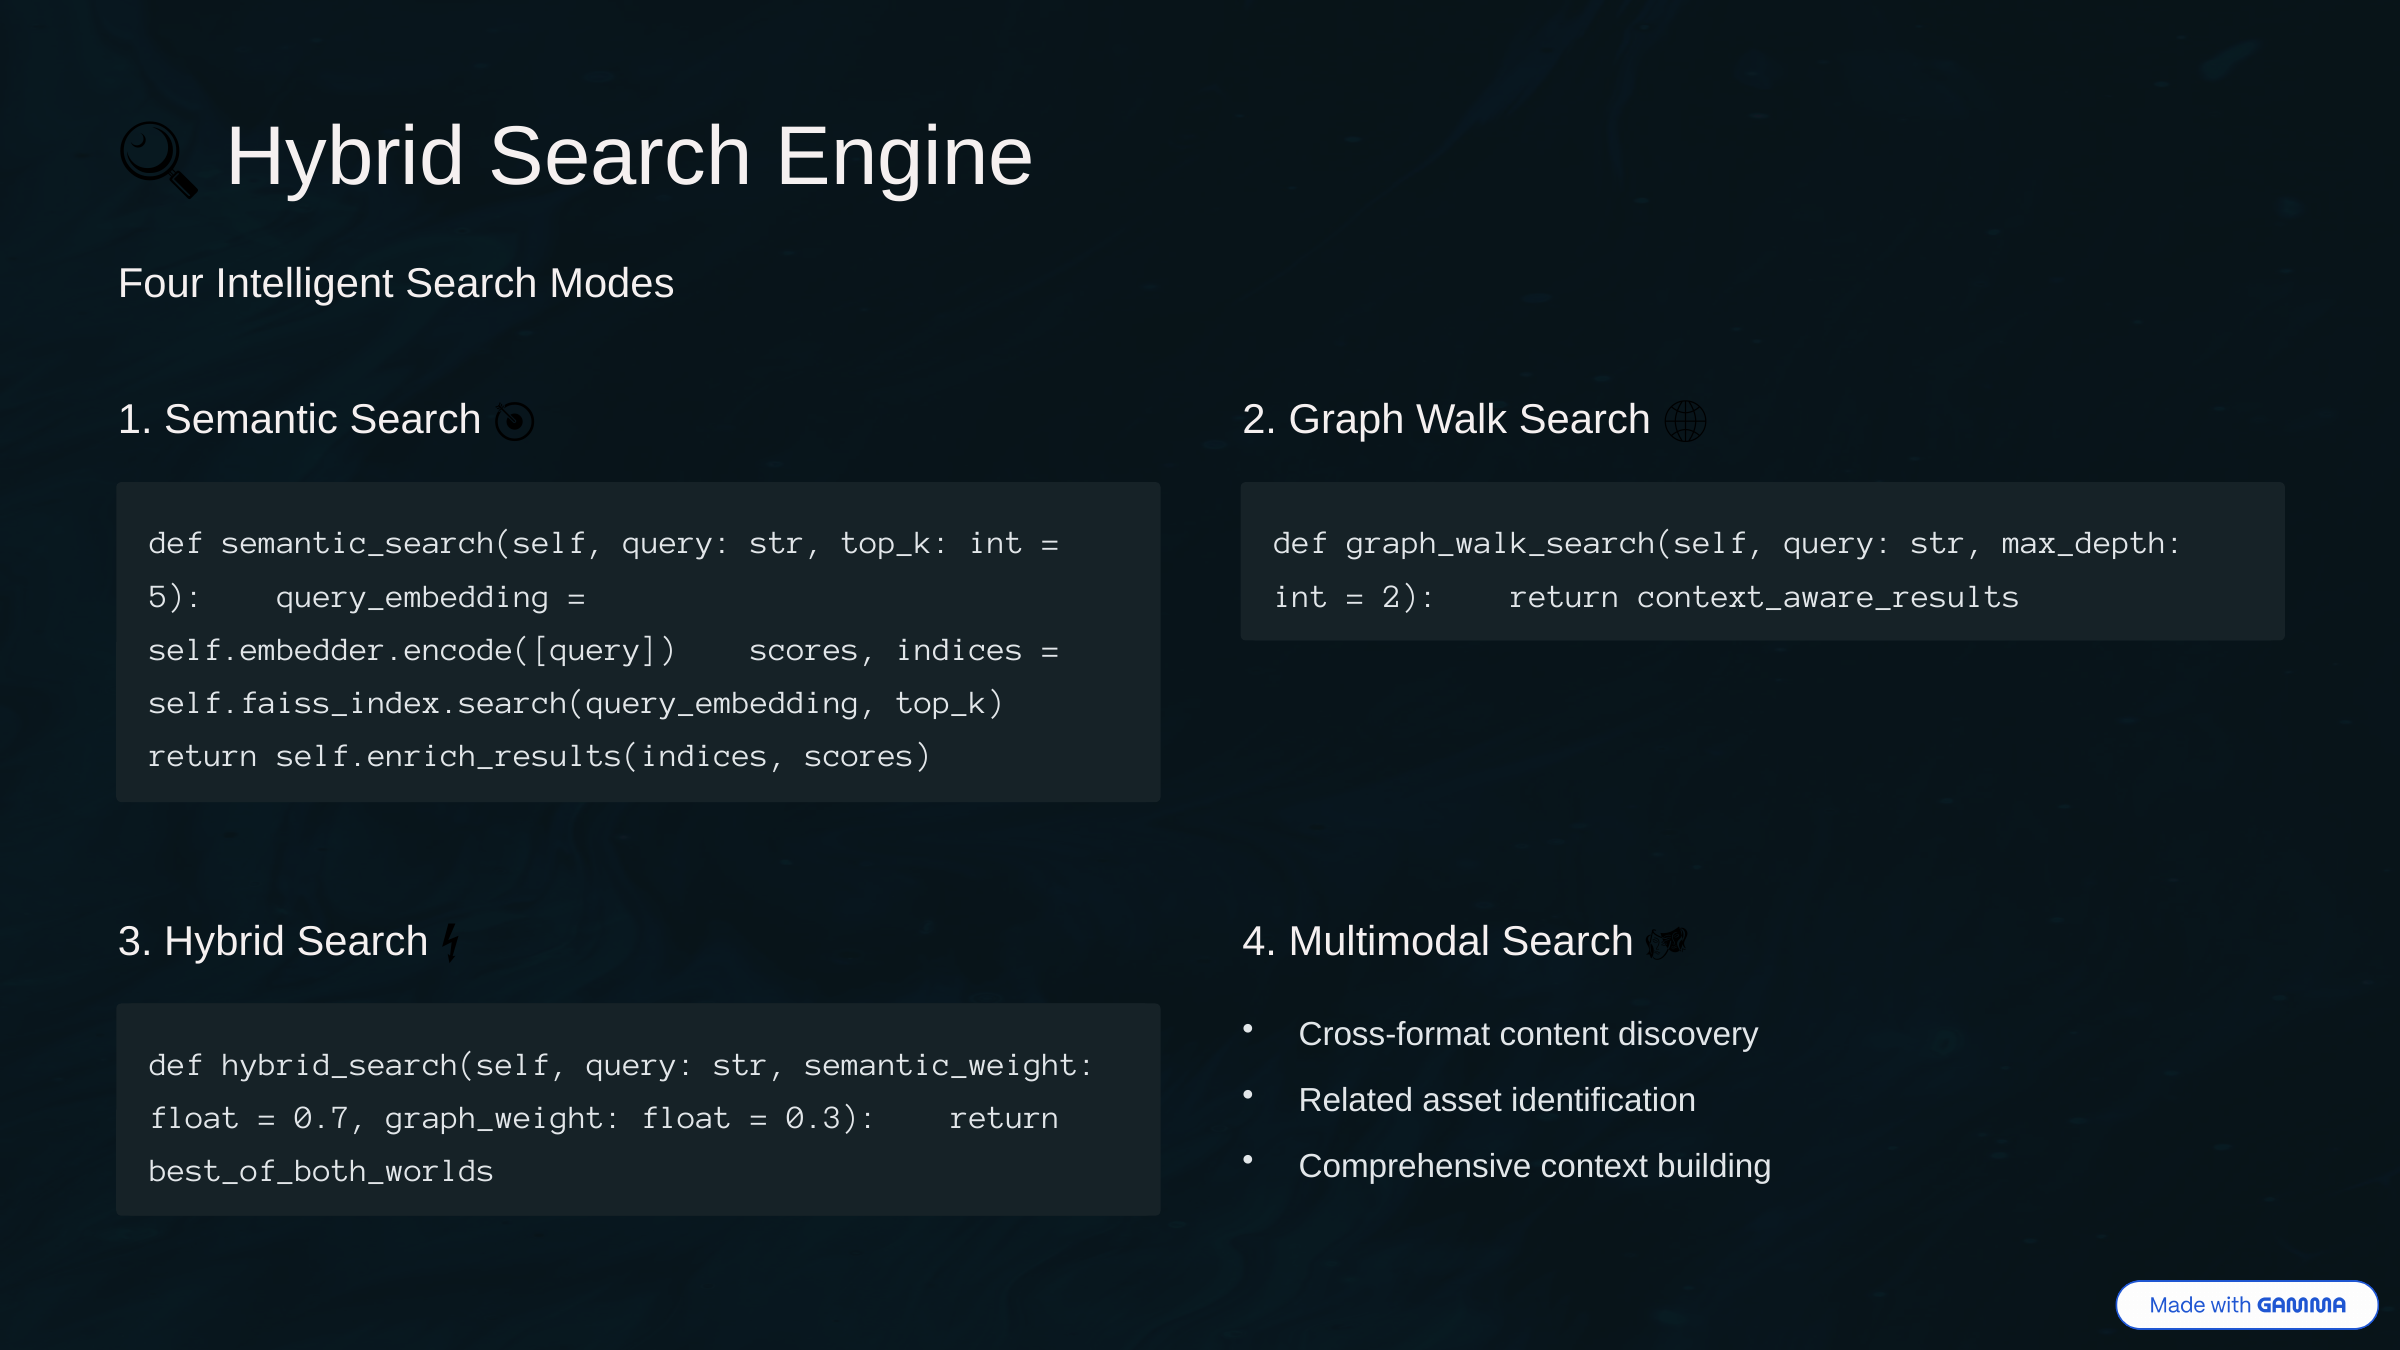

🔍 Hybrid Search Engine
Four Intelligent Search Modes
1. Semantic Search 🎯
2. Graph Walk Search 🌐

def semantic_search(self, query: str, top_k: int = 5):    query_embedding = self.embedder.encode([query])    scores, indices = self.faiss_index.search(query_embedding, top_k)    return self.enrich_results(indices, scores)
def graph_walk_search(self, query: str, max_depth: int = 2):    return context_aware_results
3. Hybrid Search ⚡
4. Multimodal Search 🎭
Cross-format content discovery

def hybrid_search(self, query: str, semantic_weight: float = 0.7, graph_weight: float = 0.3):    return best_of_both_worlds
Related asset identification
Comprehensive context building